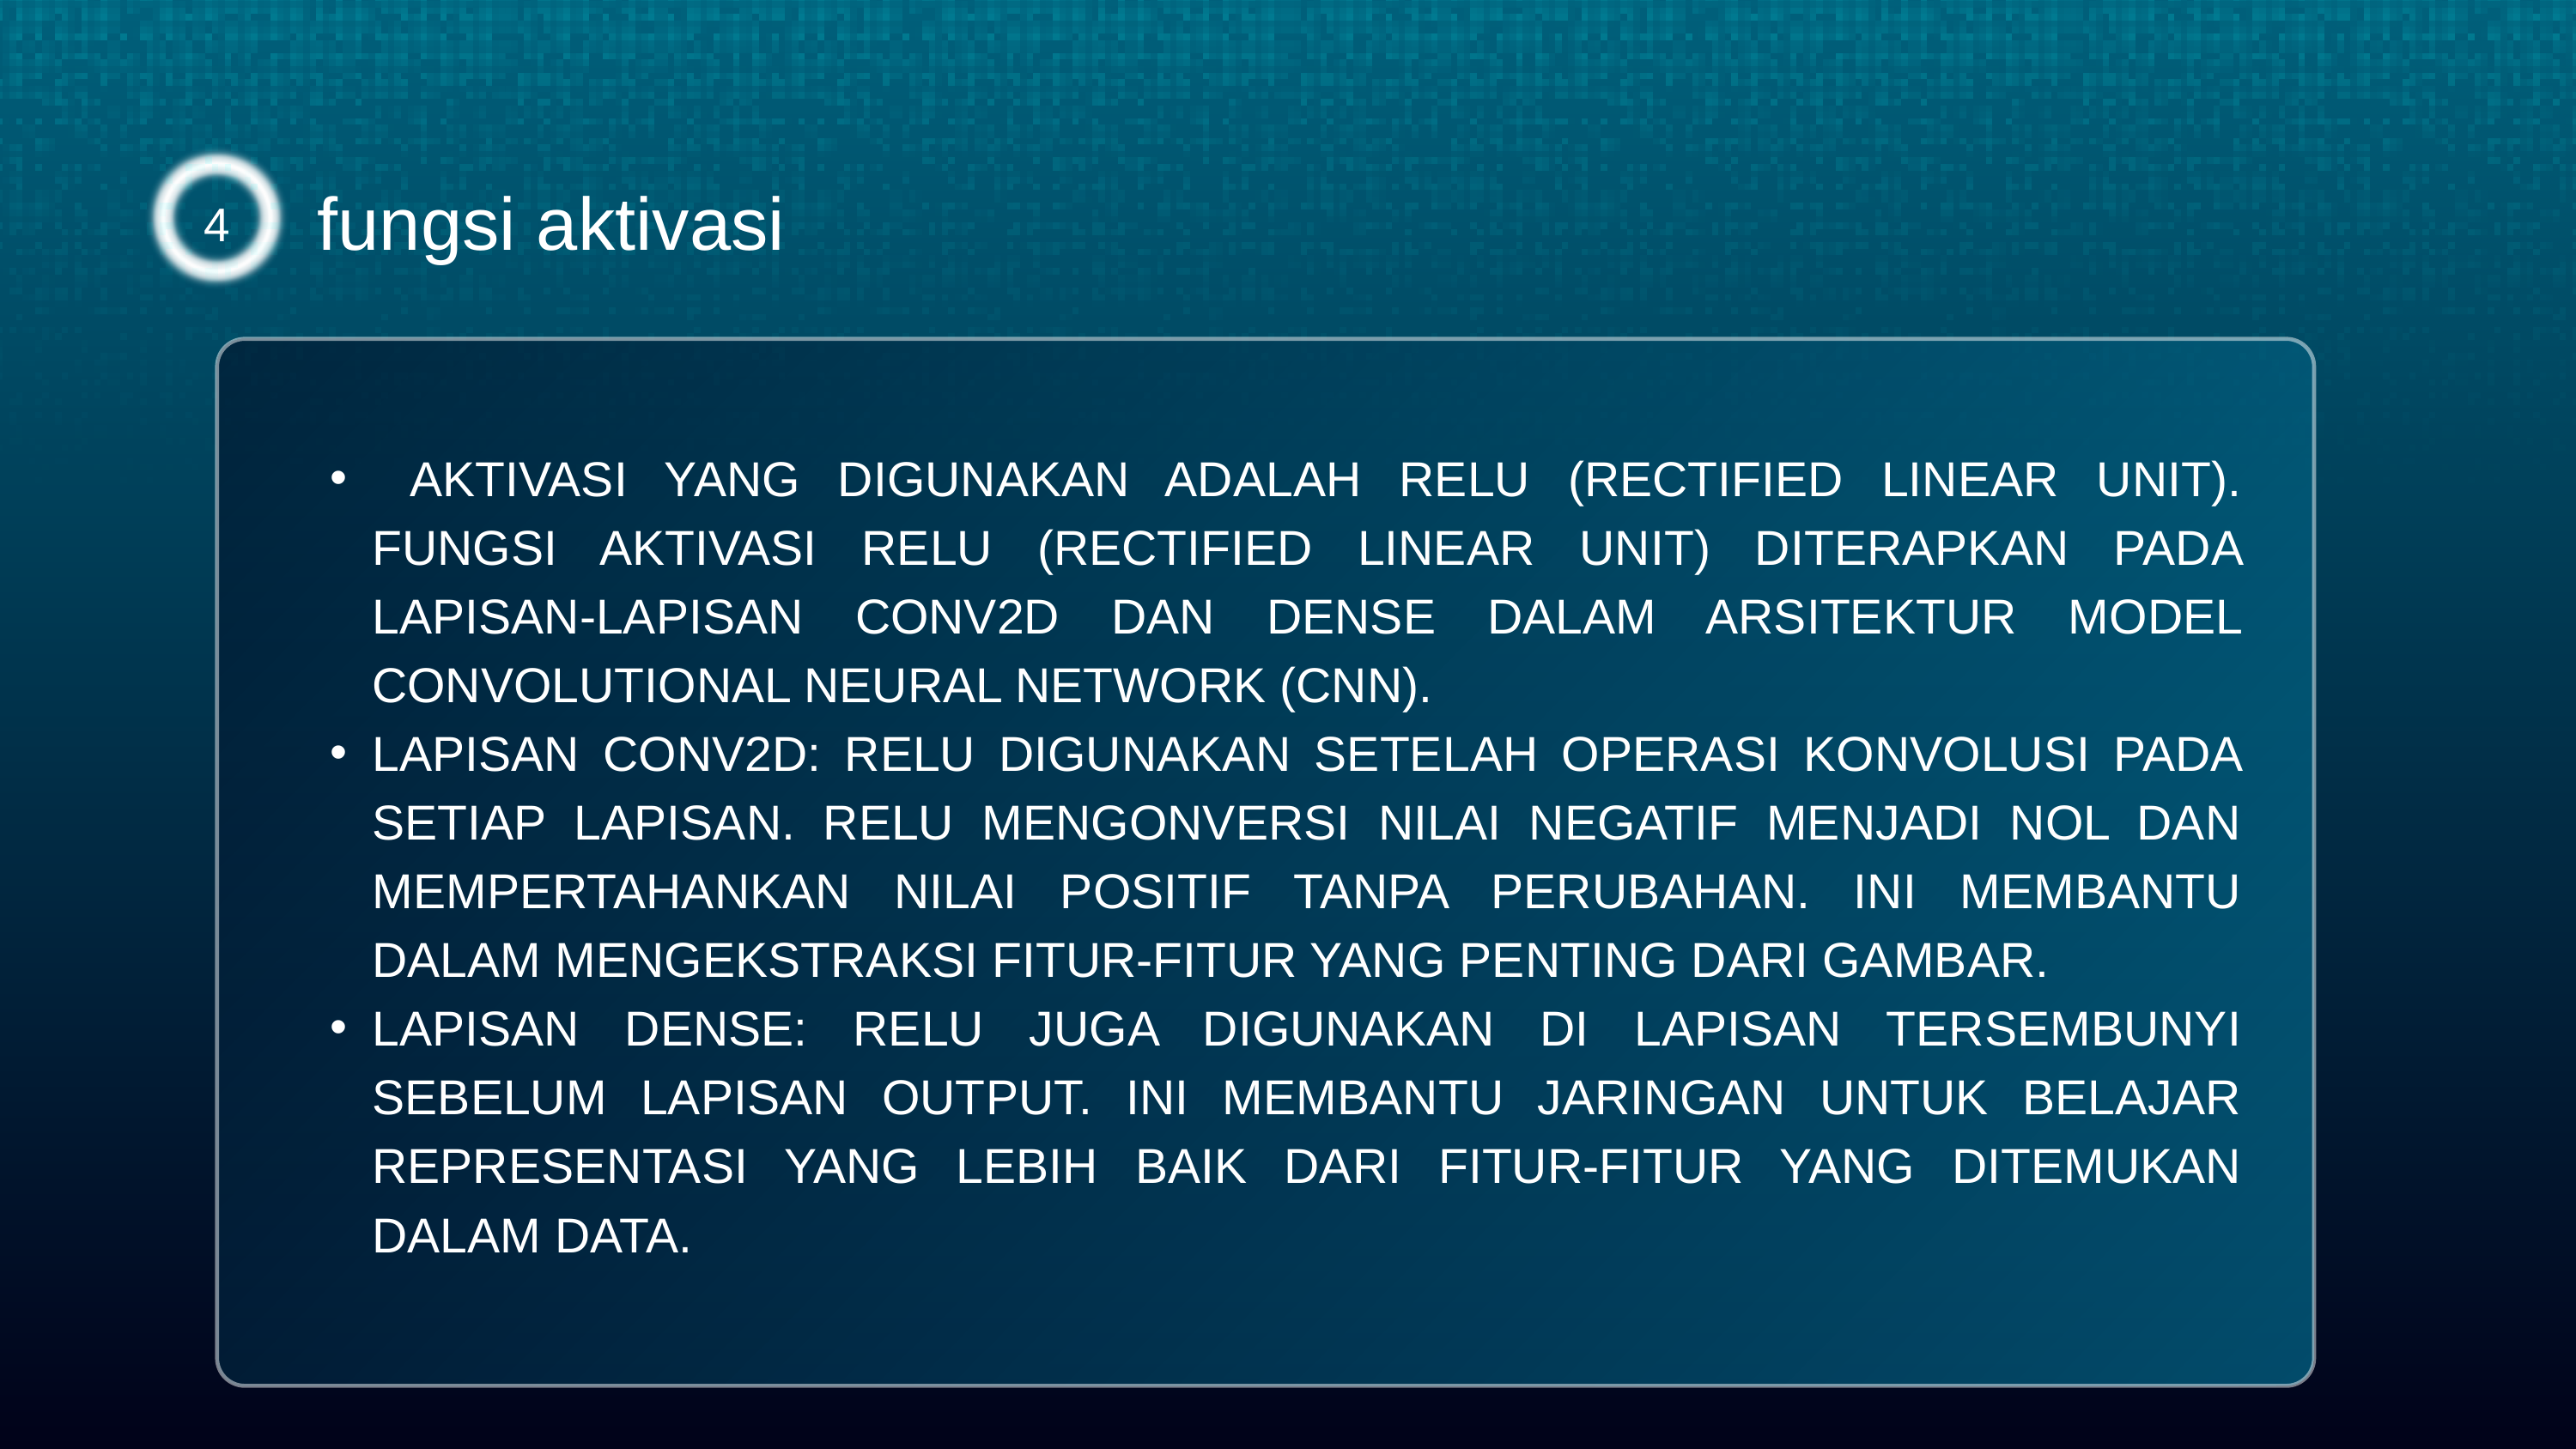

4
fungsi aktivasi

 AKTIVASI YANG DIGUNAKAN ADALAH RELU (RECTIFIED LINEAR UNIT). FUNGSI AKTIVASI RELU (RECTIFIED LINEAR UNIT) DITERAPKAN PADA LAPISAN-LAPISAN CONV2D DAN DENSE DALAM ARSITEKTUR MODEL CONVOLUTIONAL NEURAL NETWORK (CNN).
LAPISAN CONV2D: RELU DIGUNAKAN SETELAH OPERASI KONVOLUSI PADA SETIAP LAPISAN. RELU MENGONVERSI NILAI NEGATIF MENJADI NOL DAN MEMPERTAHANKAN NILAI POSITIF TANPA PERUBAHAN. INI MEMBANTU DALAM MENGEKSTRAKSI FITUR-FITUR YANG PENTING DARI GAMBAR.
LAPISAN DENSE: RELU JUGA DIGUNAKAN DI LAPISAN TERSEMBUNYI SEBELUM LAPISAN OUTPUT. INI MEMBANTU JARINGAN UNTUK BELAJAR REPRESENTASI YANG LEBIH BAIK DARI FITUR-FITUR YANG DITEMUKAN DALAM DATA.